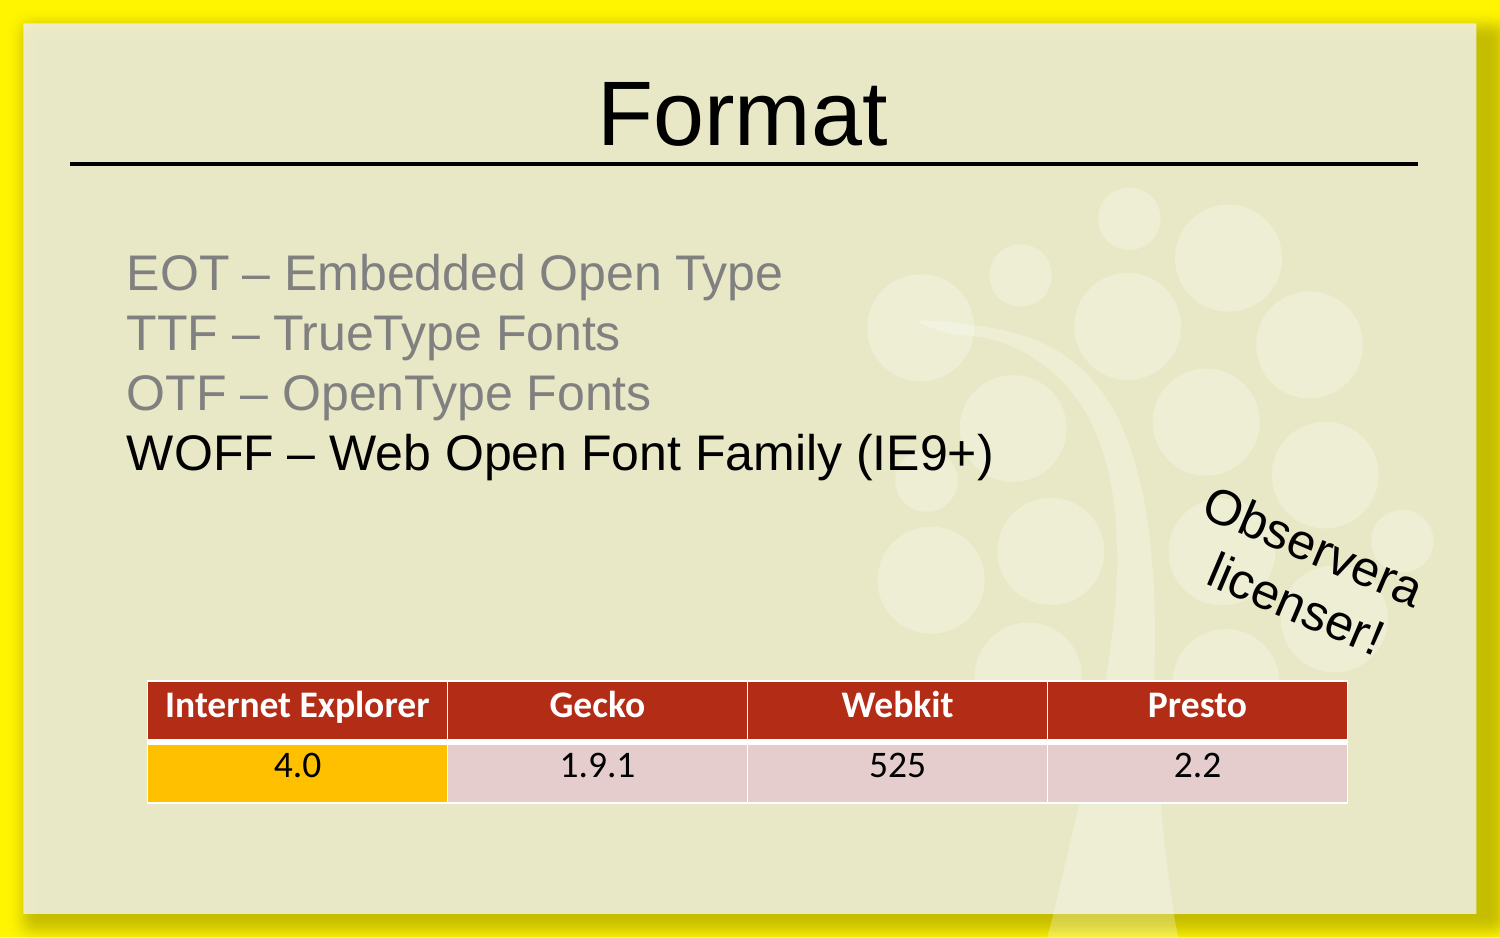

# Format

EOT – Embedded Open Type
TTF – TrueType Fonts
OTF – OpenType Fonts
WOFF – Web Open Font Family (IE9+)

Observera
licenser!
| Internet Explorer | Gecko | Webkit | Presto |
| --- | --- | --- | --- |
| 4.0 | 1.9.1 | 525 | 2.2 |